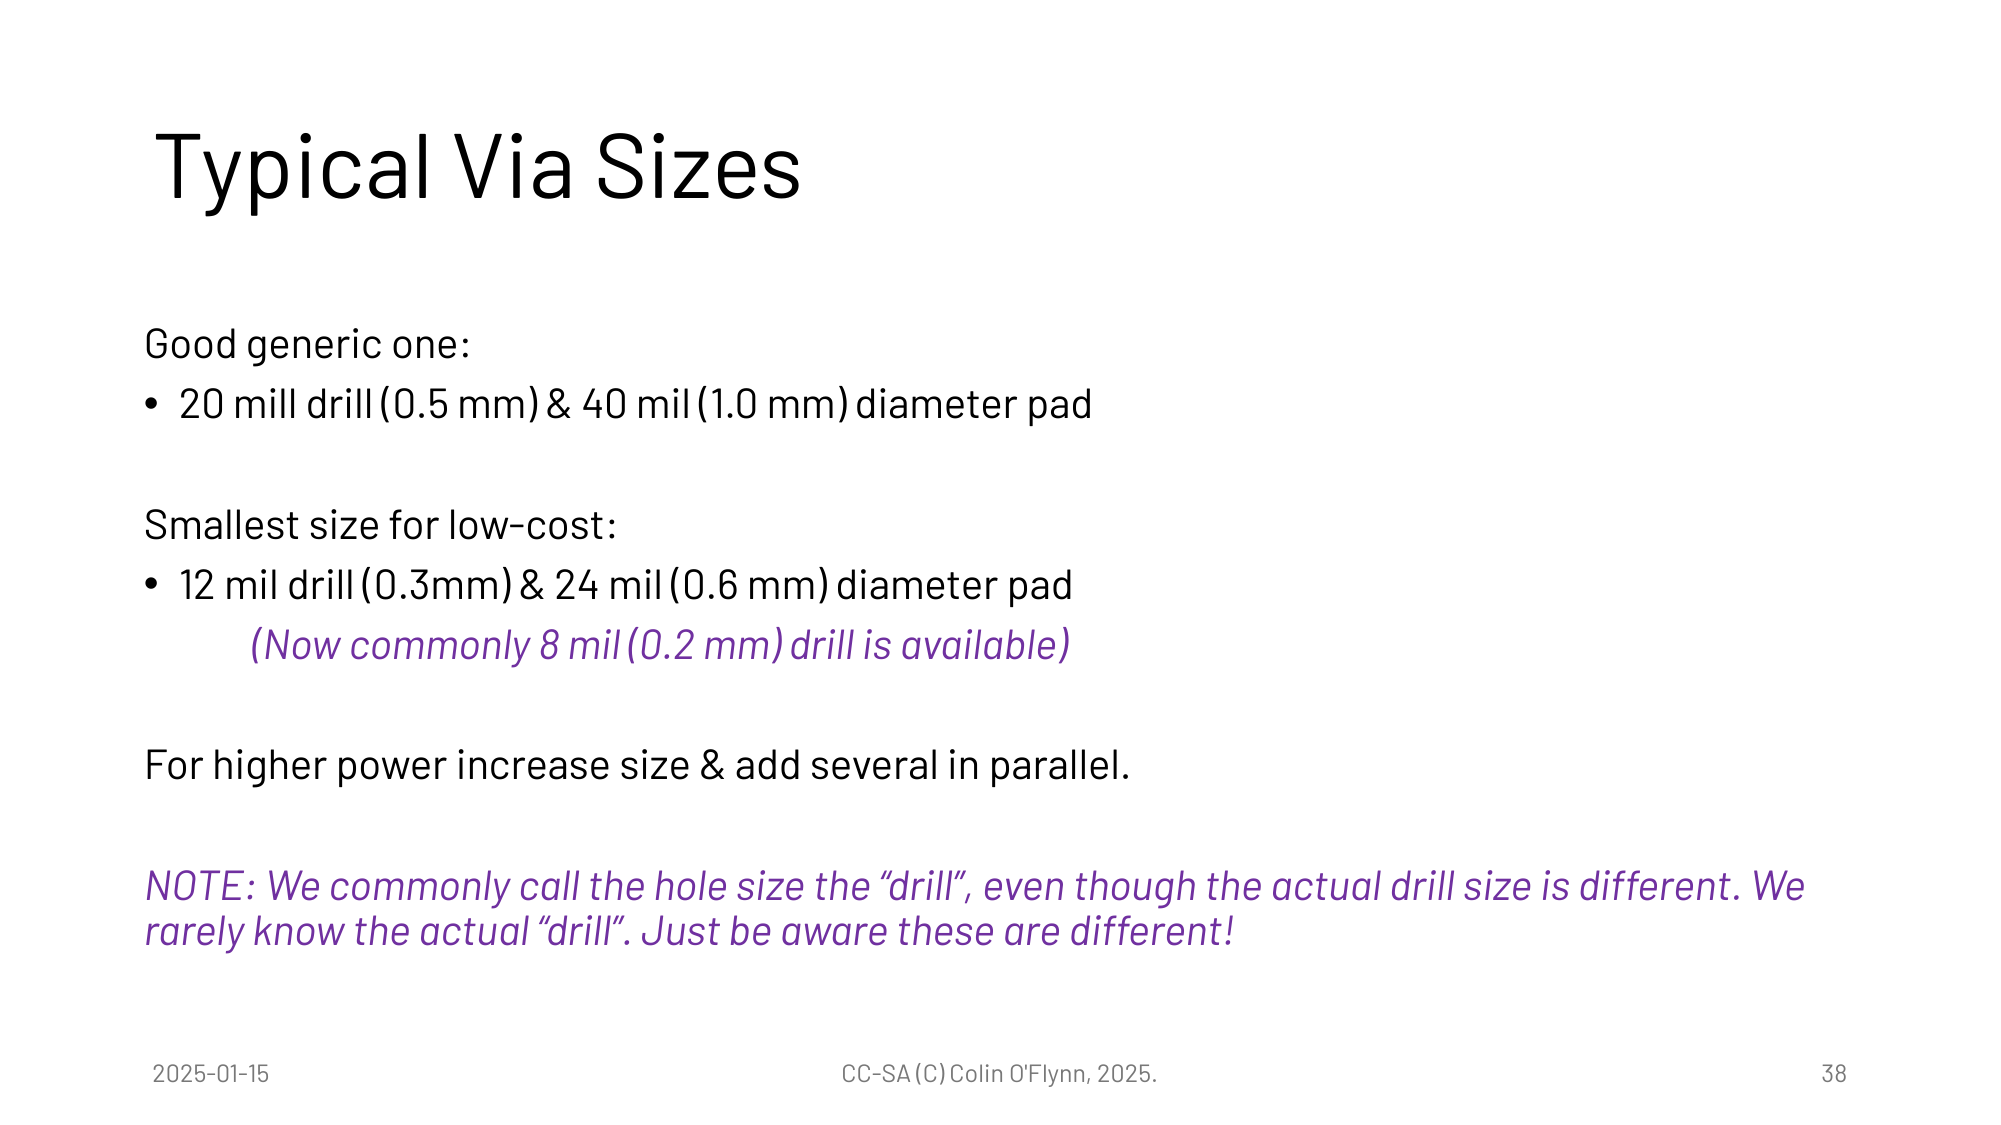

# Typical Via Sizes

Good generic one:
20 mill drill (0.5 mm) & 40 mil (1.0 mm) diameter pad

Smallest size for low-cost:
12 mil drill (0.3mm) & 24 mil (0.6 mm) diameter pad
	(Now commonly 8 mil (0.2 mm) drill is available)

For higher power increase size & add several in parallel.

NOTE: We commonly call the hole size the “drill”, even though the actual drill size is different. We rarely know the actual “drill”. Just be aware these are different!
2025-01-15
CC-SA (C) Colin O'Flynn, 2025.
38